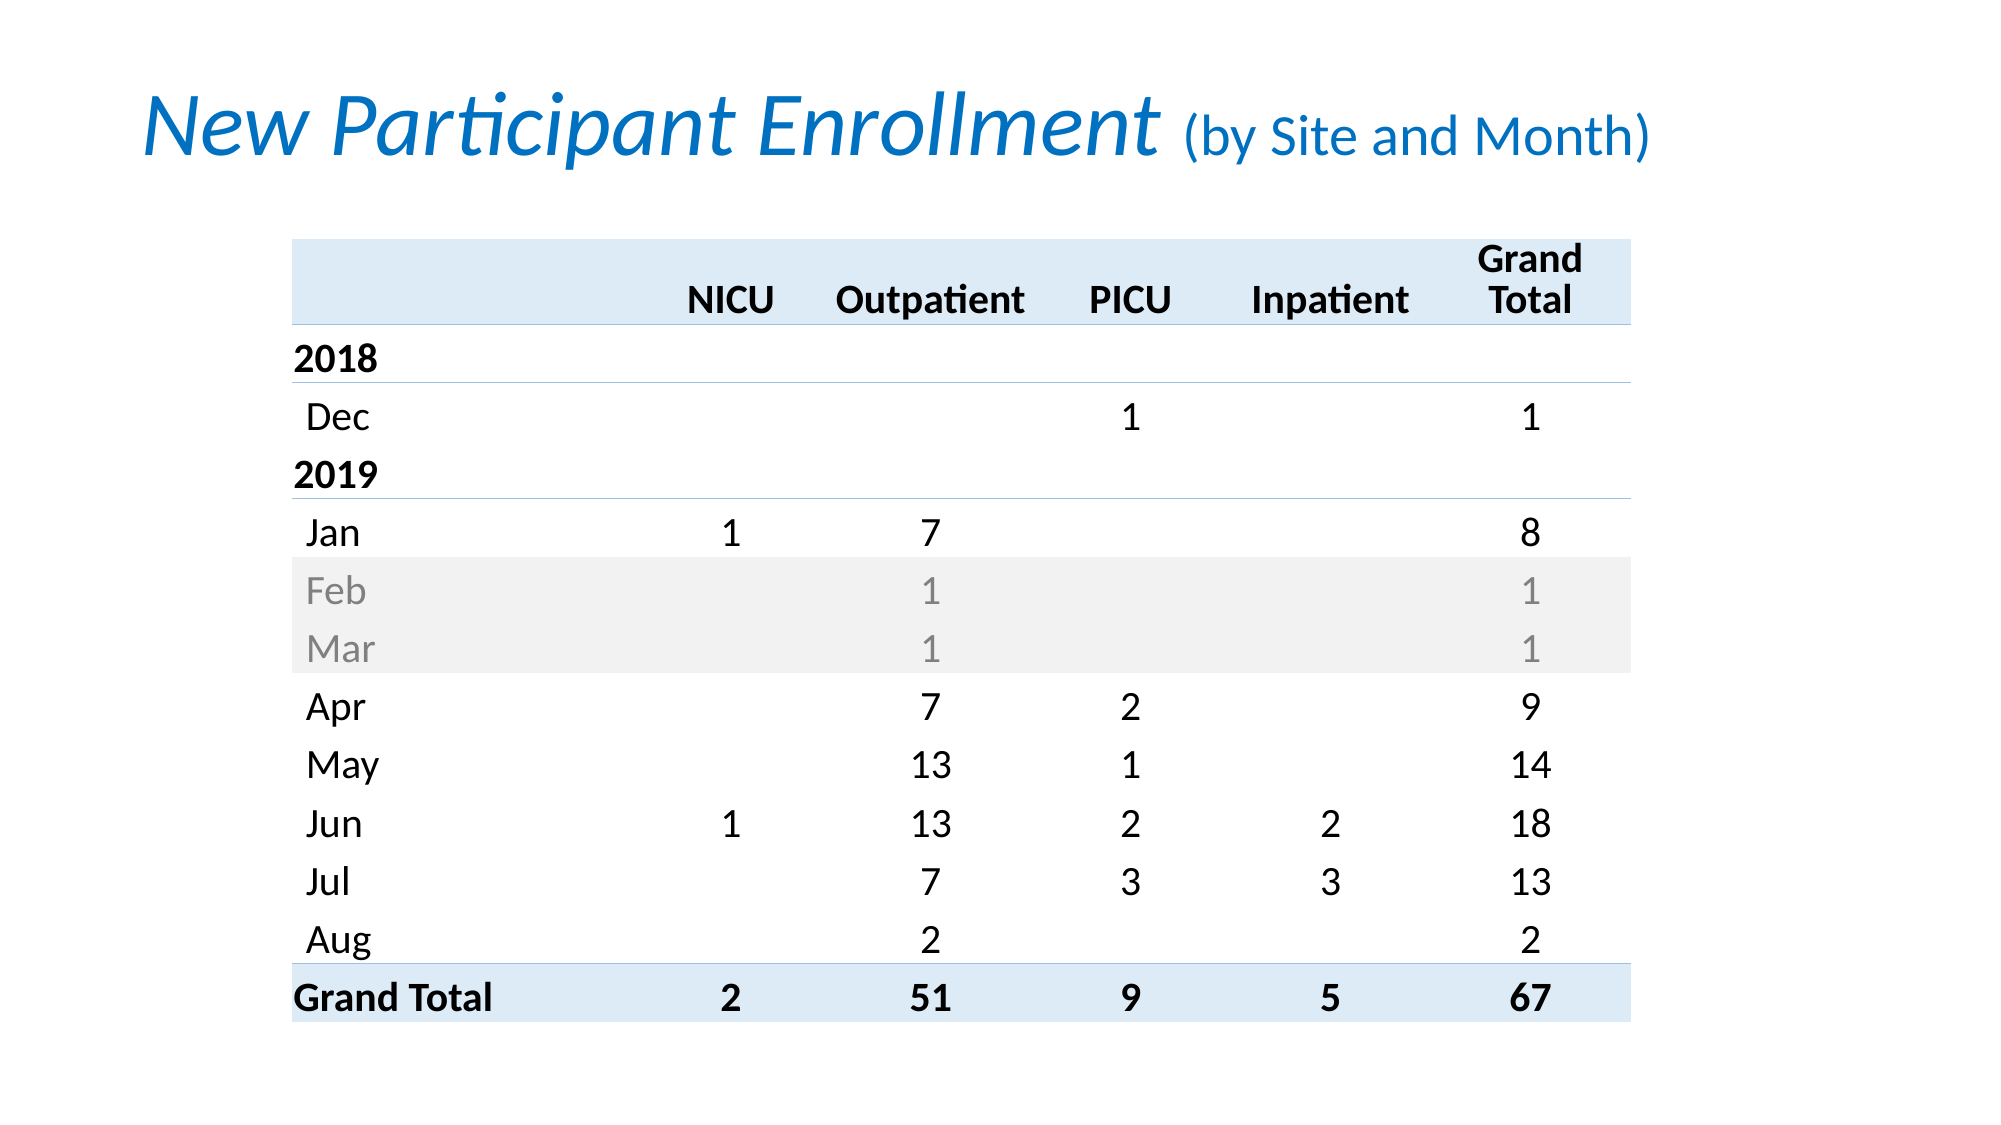

# New Participant Enrollment (by Site and Month)
| Row Labels | NICU | Outpatient | PICU | Inpatient | Grand Total |
| --- | --- | --- | --- | --- | --- |
| 2018 |  |  |  |  |  |
| Dec |  |  | 1 |  | 1 |
| 2019 |  |  |  |  |  |
| Jan | 1 | 7 |  |  | 8 |
| Feb |  | 1 |  |  | 1 |
| Mar |  | 1 |  |  | 1 |
| Apr |  | 7 | 2 |  | 9 |
| May |  | 13 | 1 |  | 14 |
| Jun | 1 | 13 | 2 | 2 | 18 |
| Jul |  | 7 | 3 | 3 | 13 |
| Aug |  | 2 |  |  | 2 |
| Grand Total | 2 | 51 | 9 | 5 | 67 |